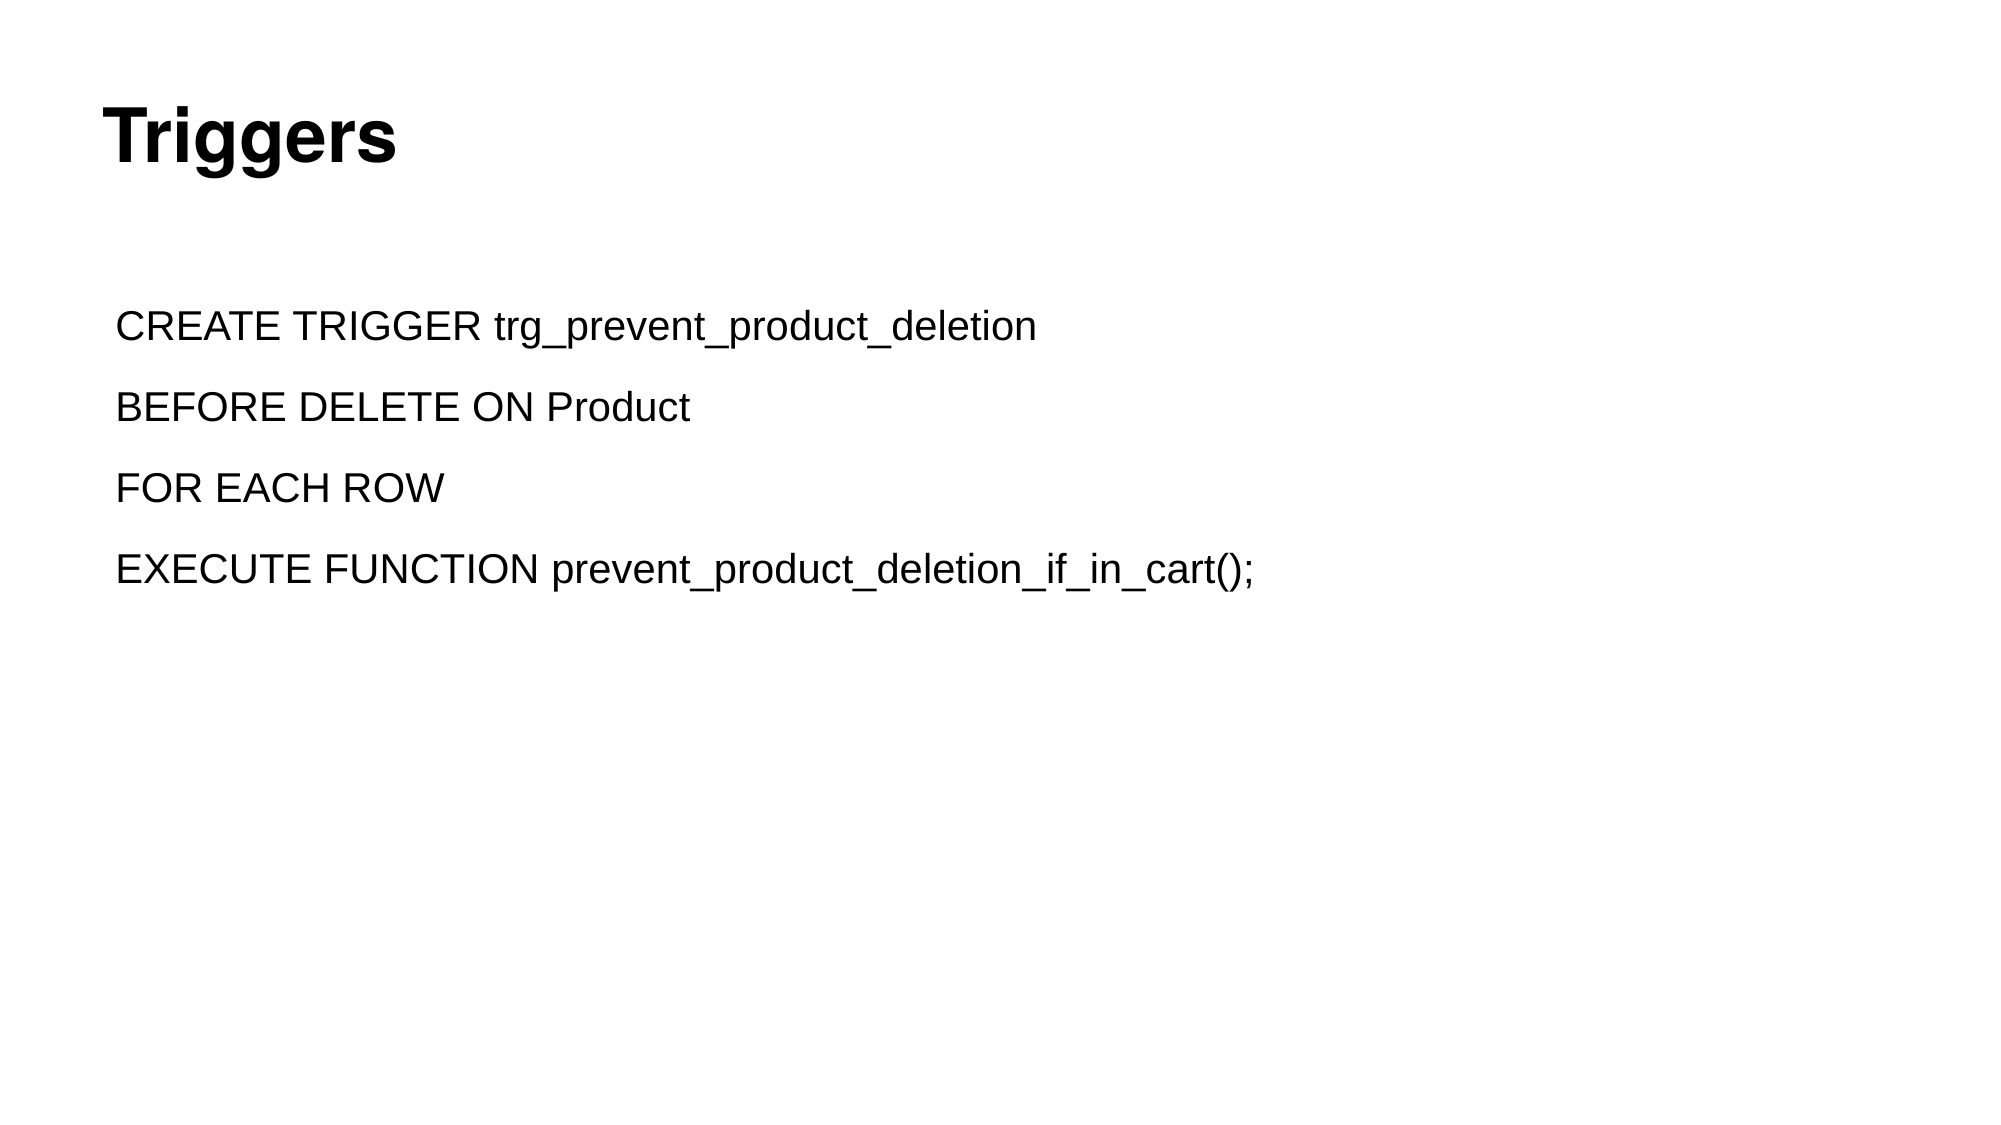

# Triggers
CREATE TRIGGER trg_prevent_product_deletion
BEFORE DELETE ON Product
FOR EACH ROW
EXECUTE FUNCTION prevent_product_deletion_if_in_cart();